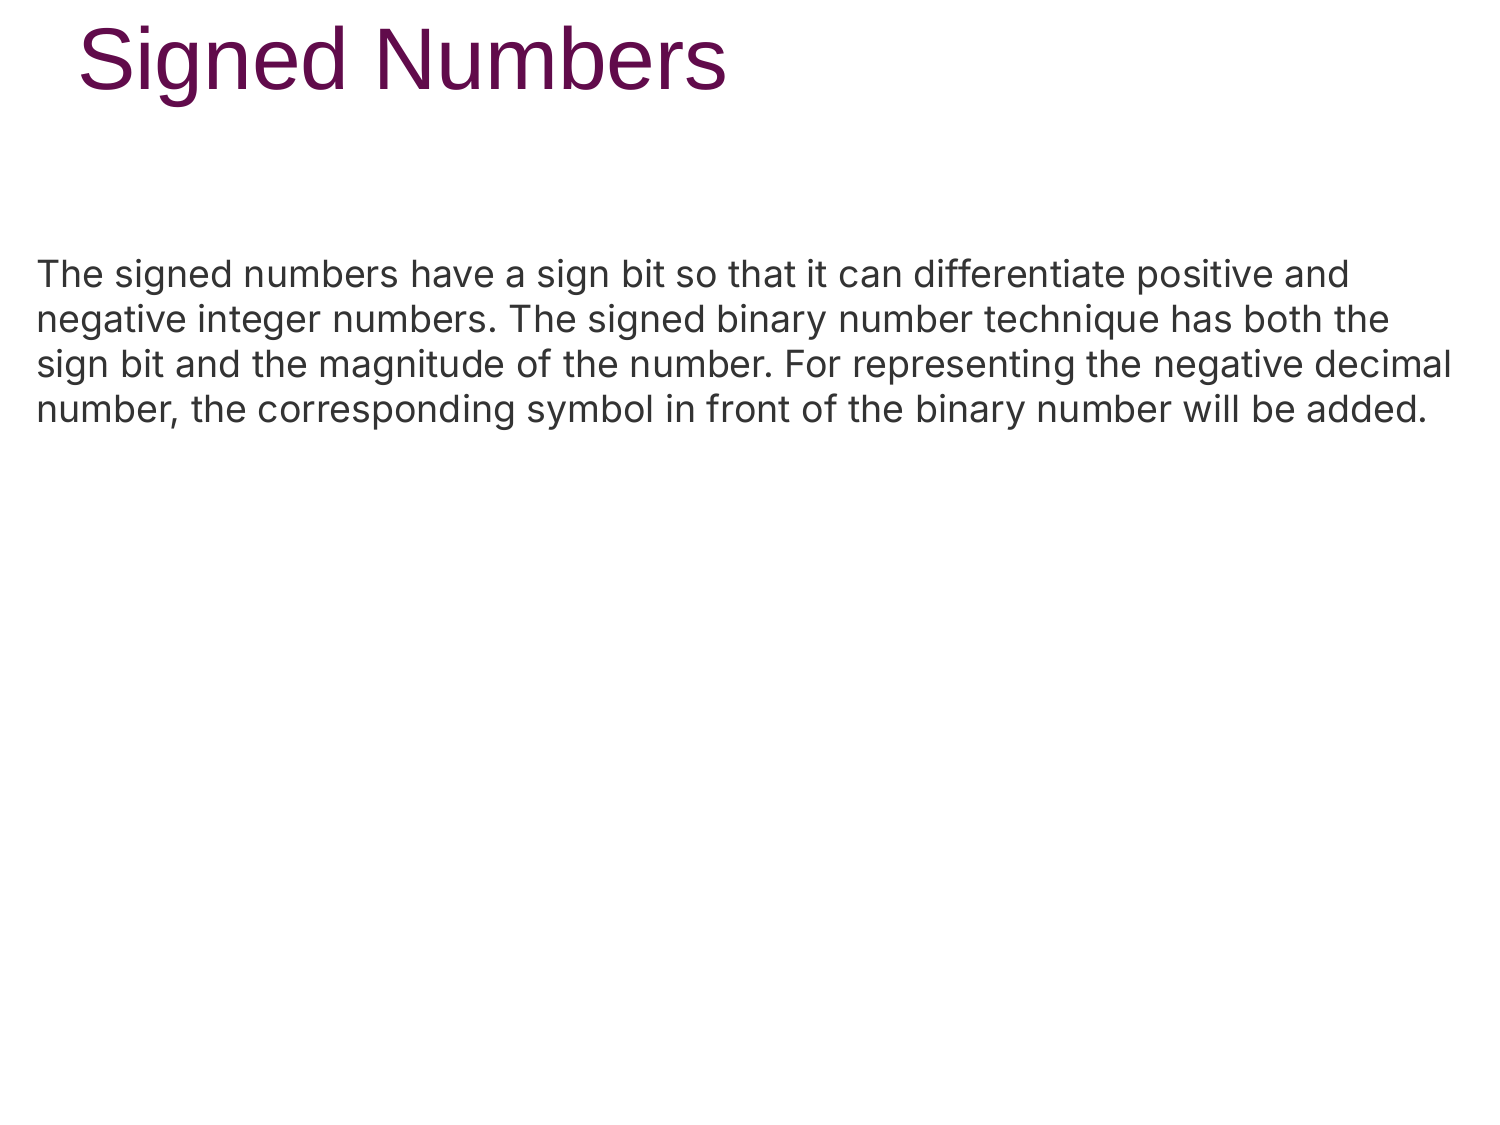

# Signed Numbers
The signed numbers have a sign bit so that it can differentiate positive and negative integer numbers. The signed binary number technique has both the sign bit and the magnitude of the number. For representing the negative decimal number, the corresponding symbol in front of the binary number will be added.